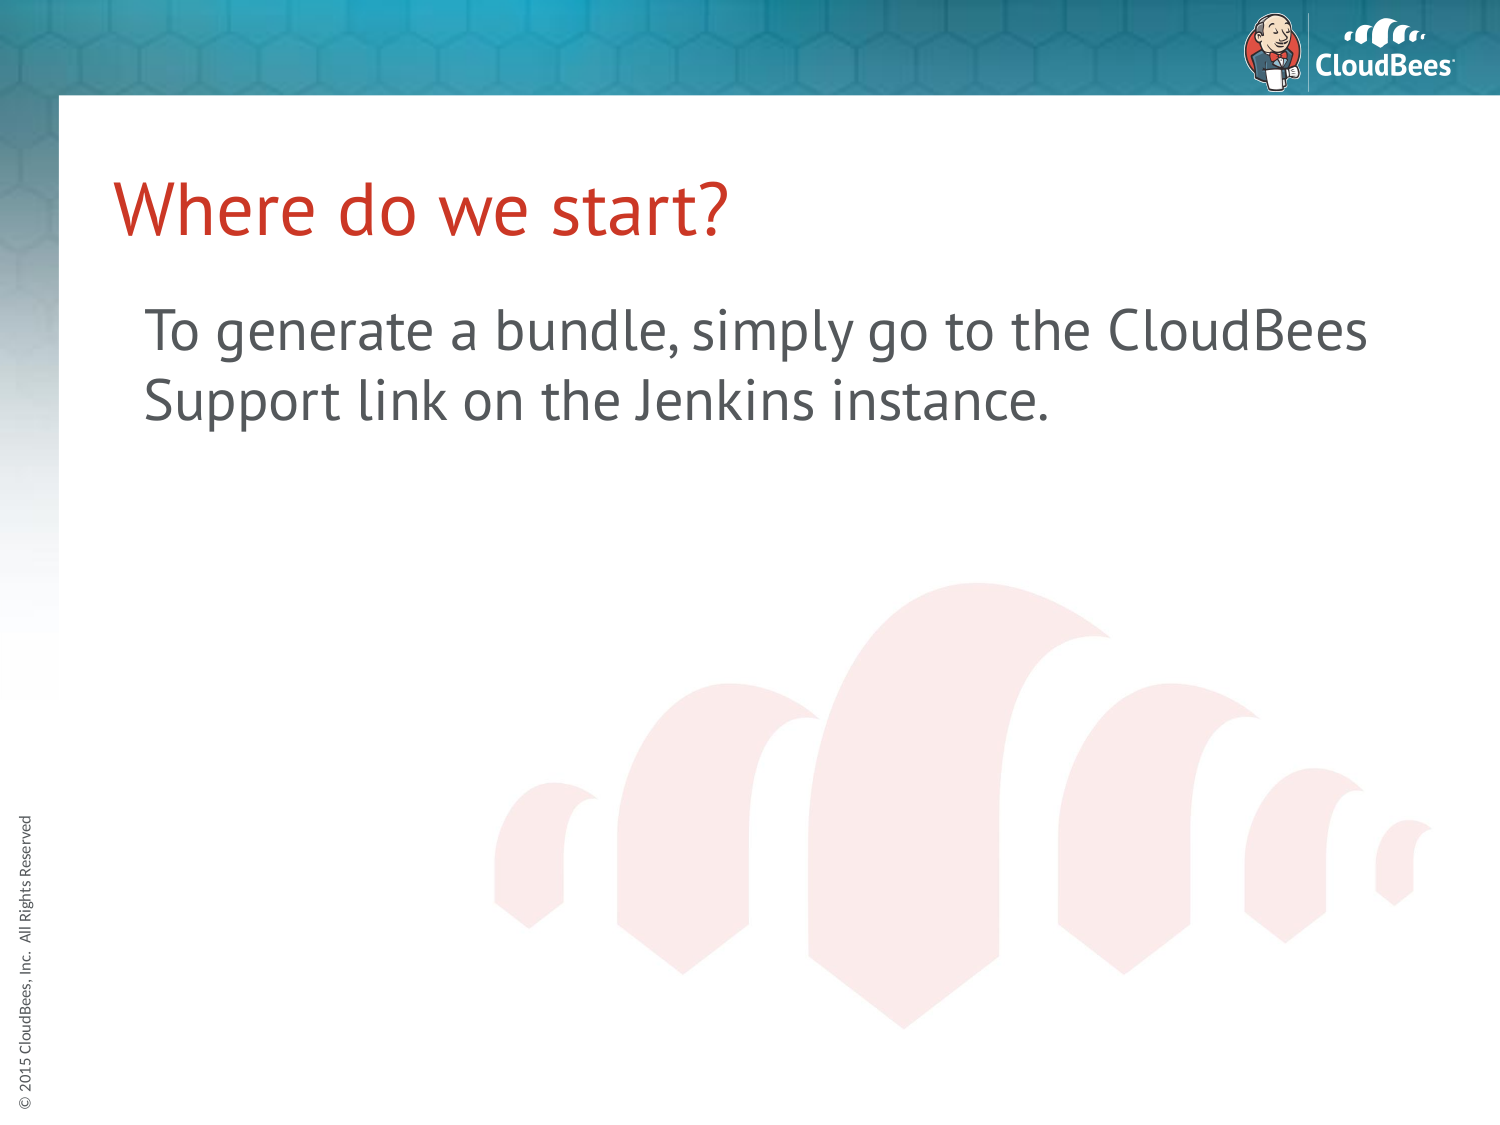

# Where do we start?
  To generate a bundle, simply go to the CloudBees Support link on the Jenkins instance.